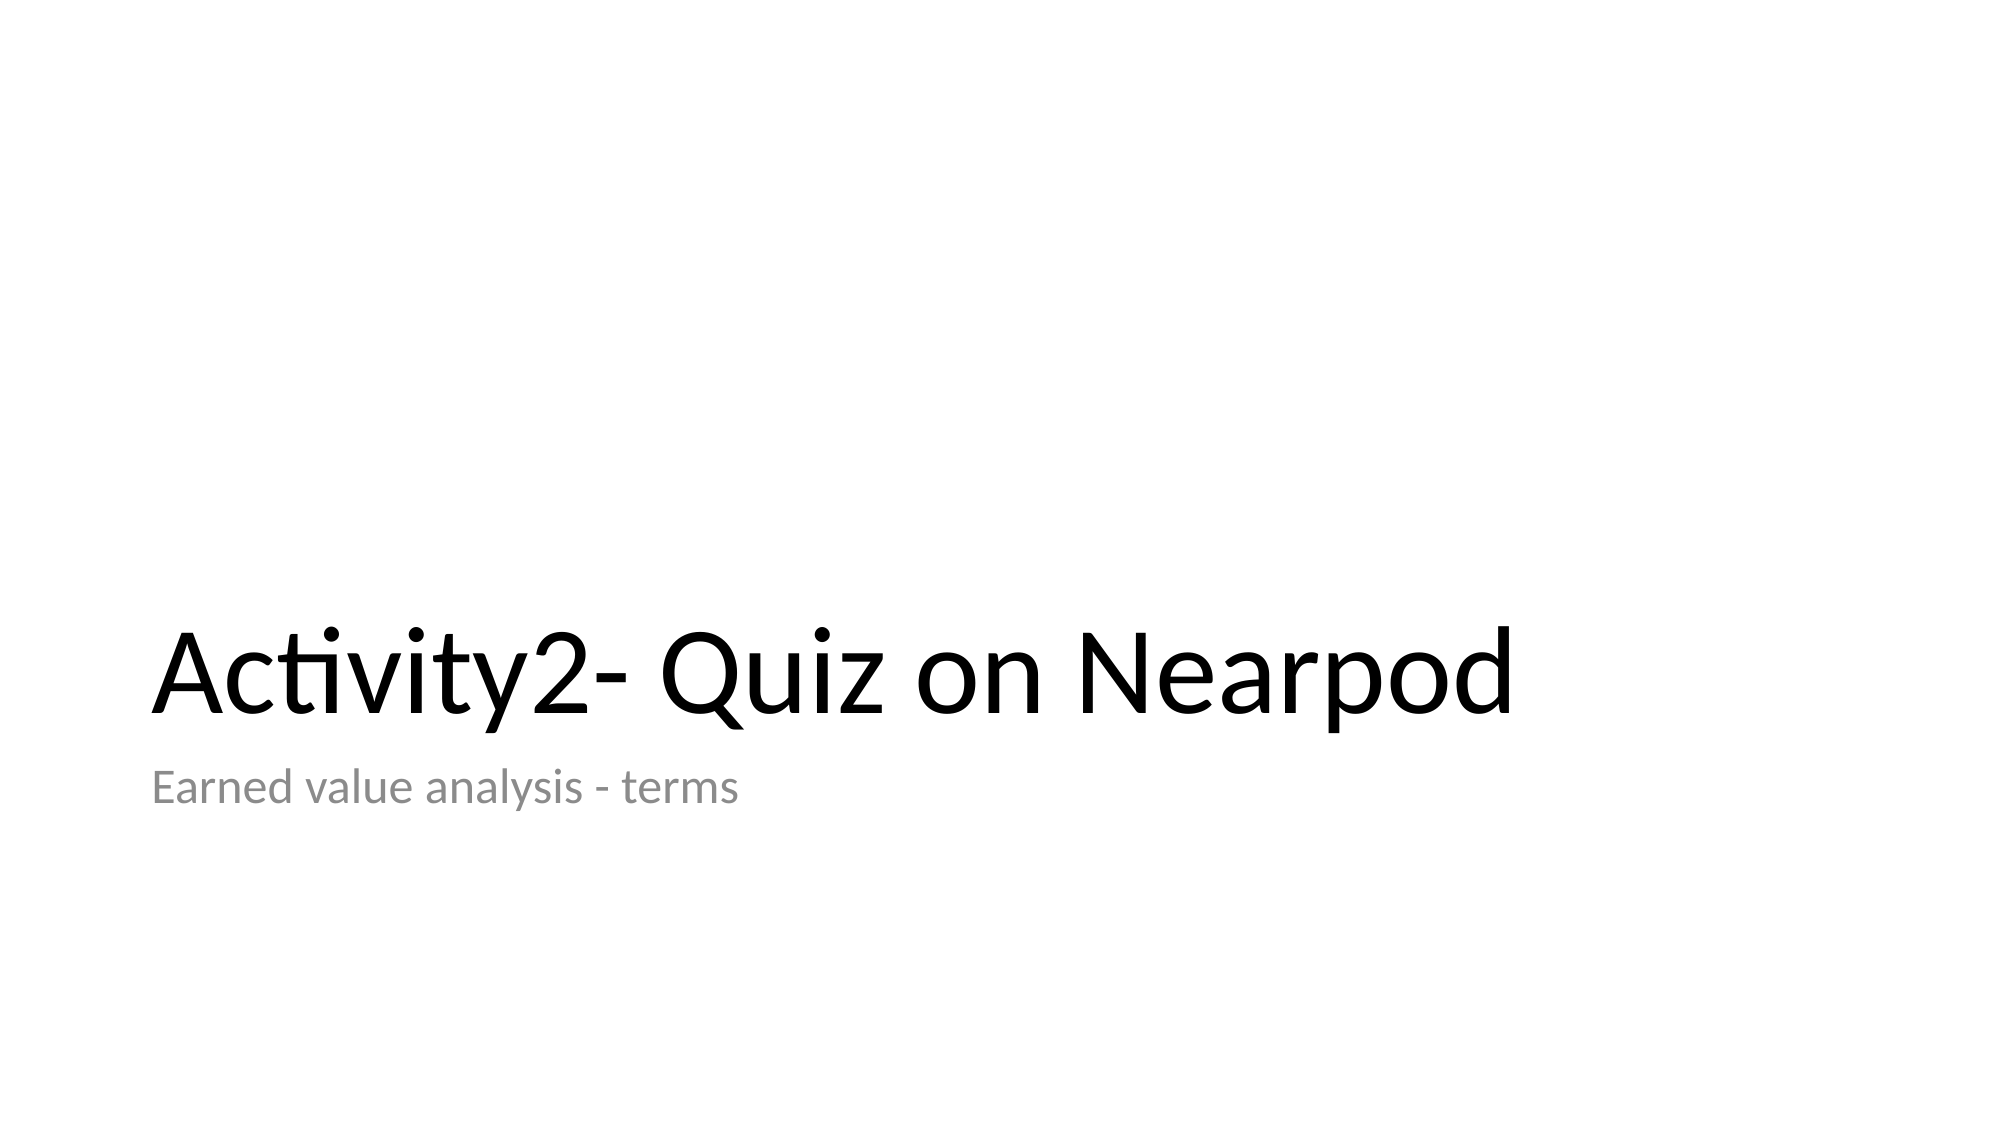

# Activity2- Quiz on Nearpod
Earned value analysis - terms
12/13/20
504